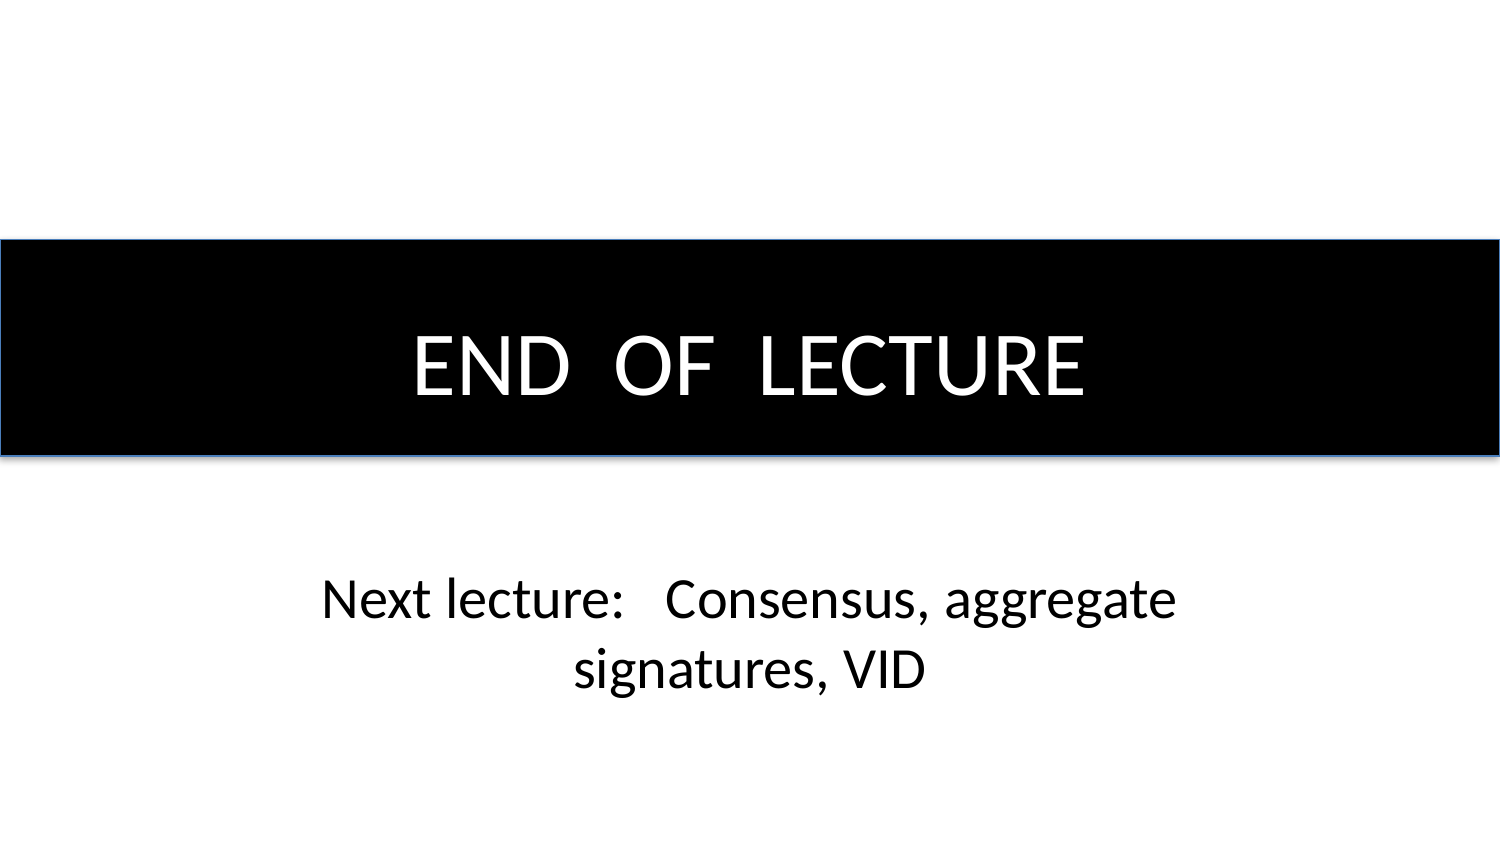

# END  OF  LECTURE
Next lecture:   Consensus, aggregate signatures, VID